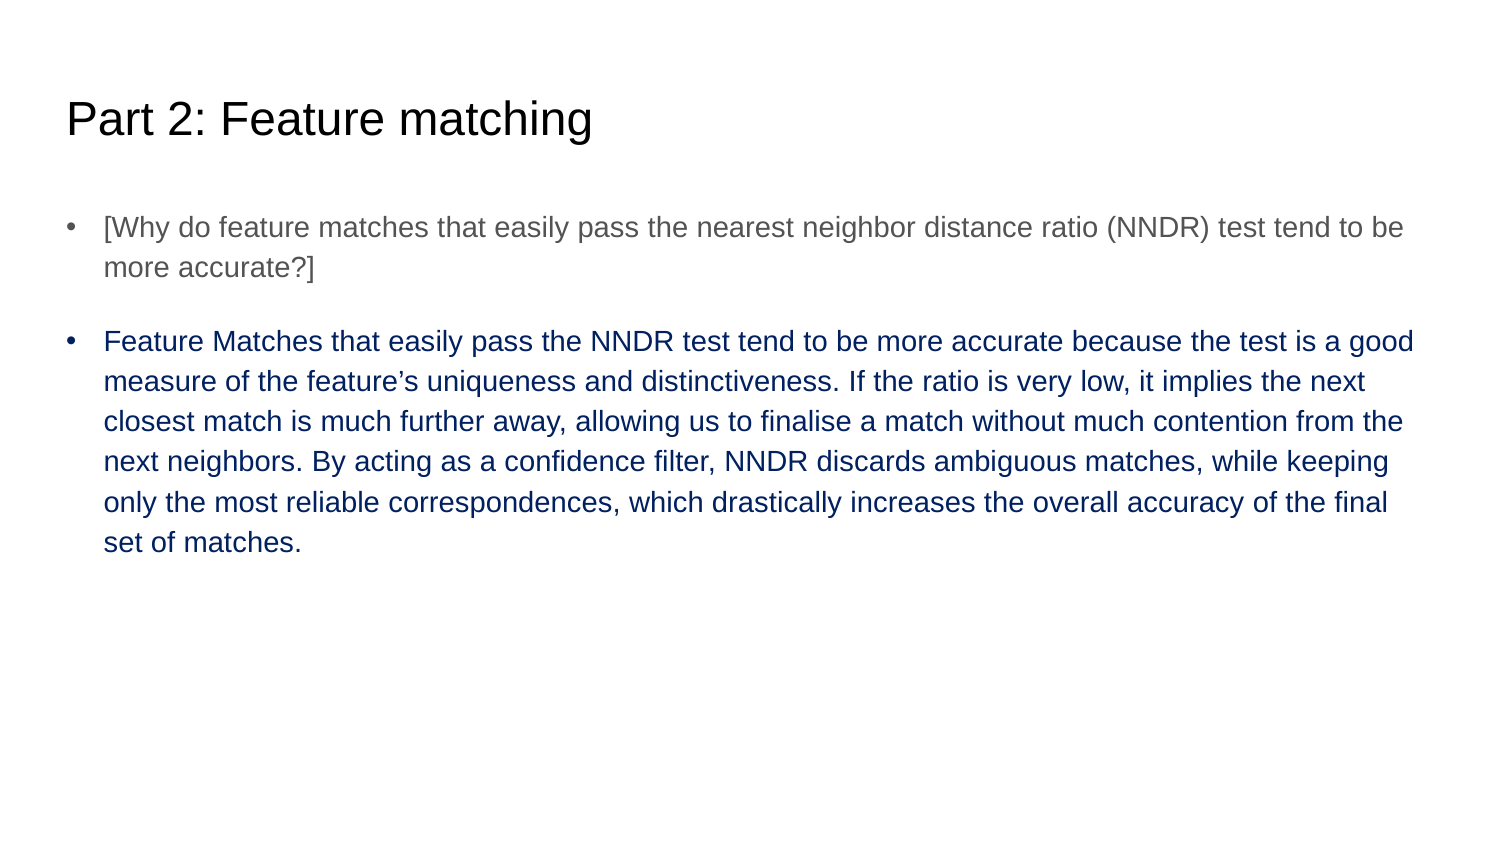

# Part 2: Feature matching
[Why do feature matches that easily pass the nearest neighbor distance ratio (NNDR) test tend to be more accurate?]
Feature Matches that easily pass the NNDR test tend to be more accurate because the test is a good measure of the feature’s uniqueness and distinctiveness. If the ratio is very low, it implies the next closest match is much further away, allowing us to finalise a match without much contention from the next neighbors. By acting as a confidence filter, NNDR discards ambiguous matches, while keeping only the most reliable correspondences, which drastically increases the overall accuracy of the final set of matches.